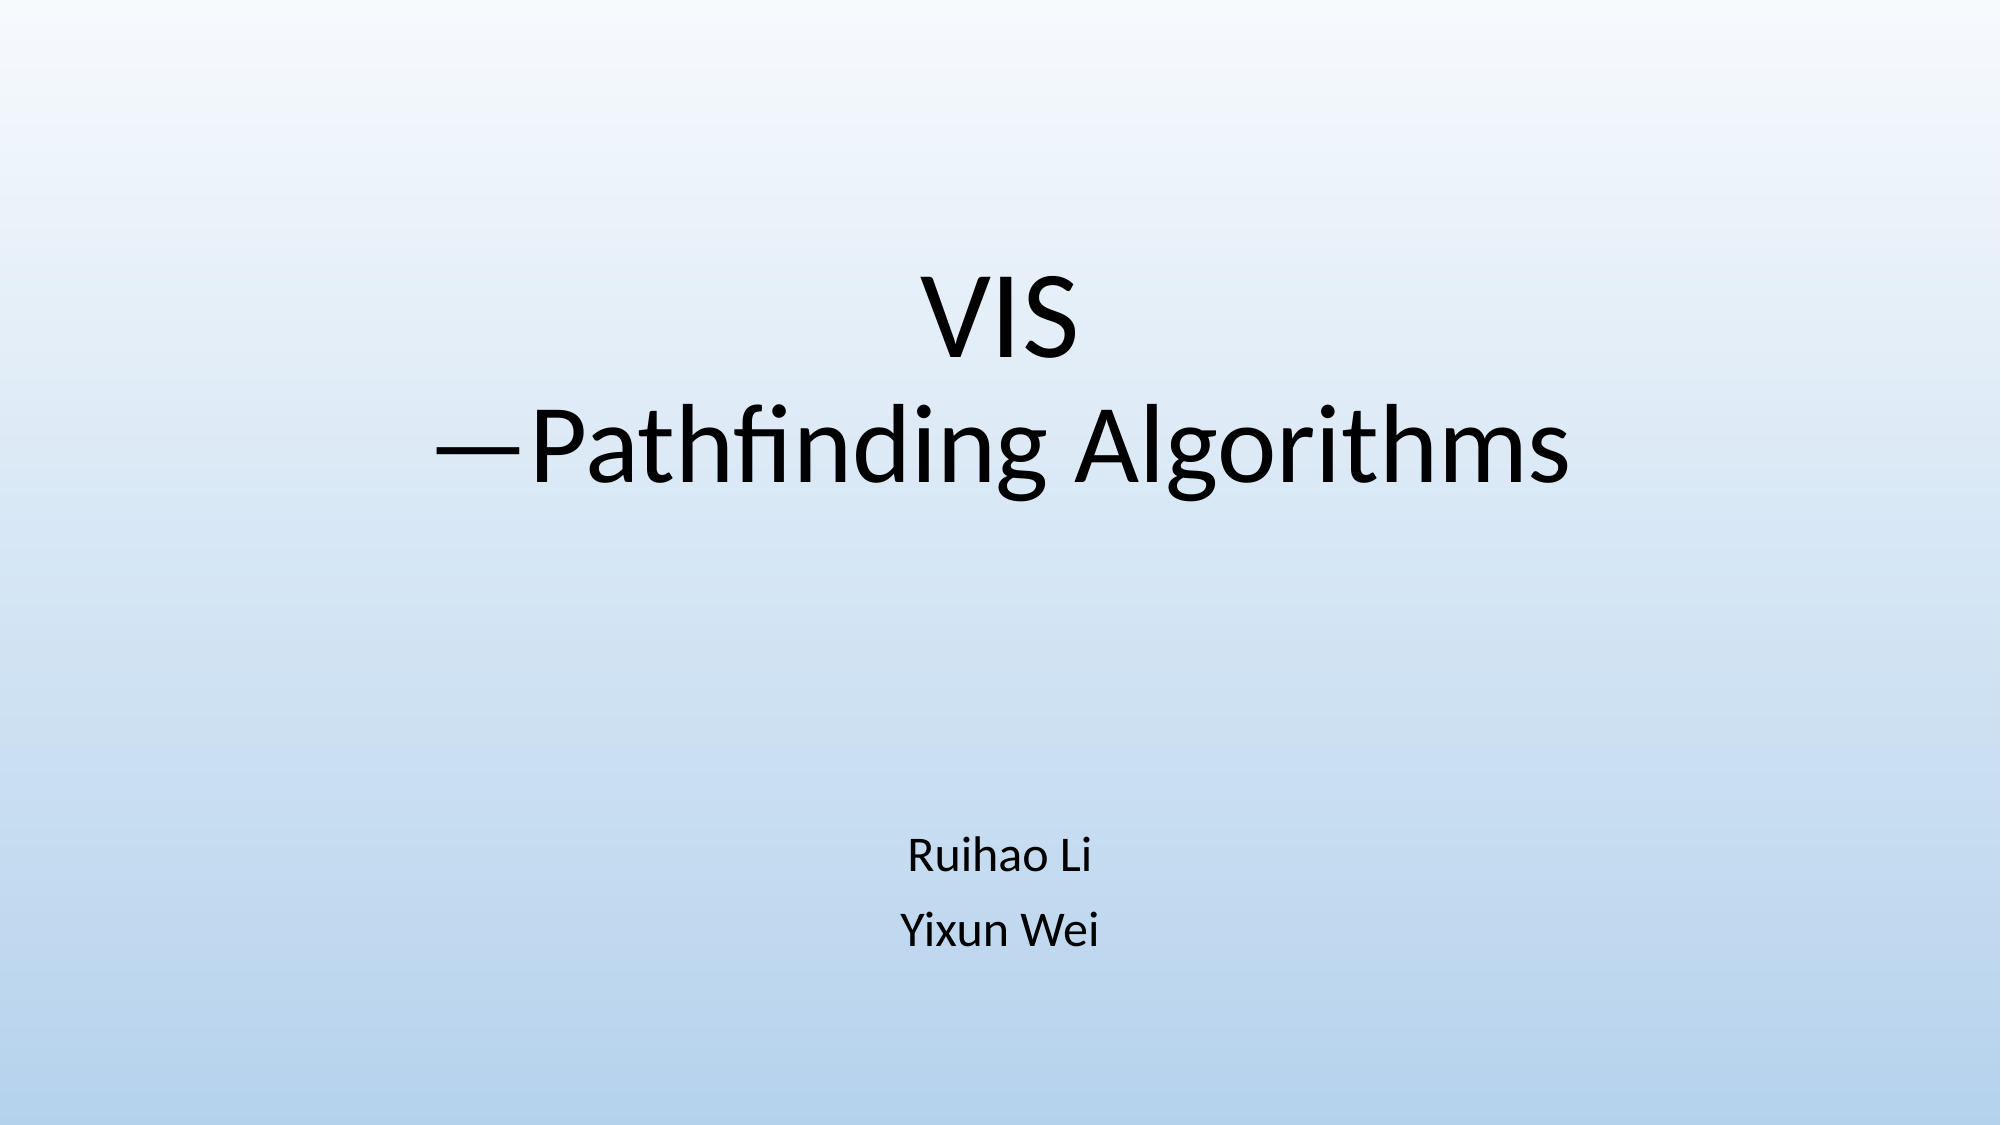

# VIS —Pathfinding Algorithms
Ruihao Li
Yixun Wei